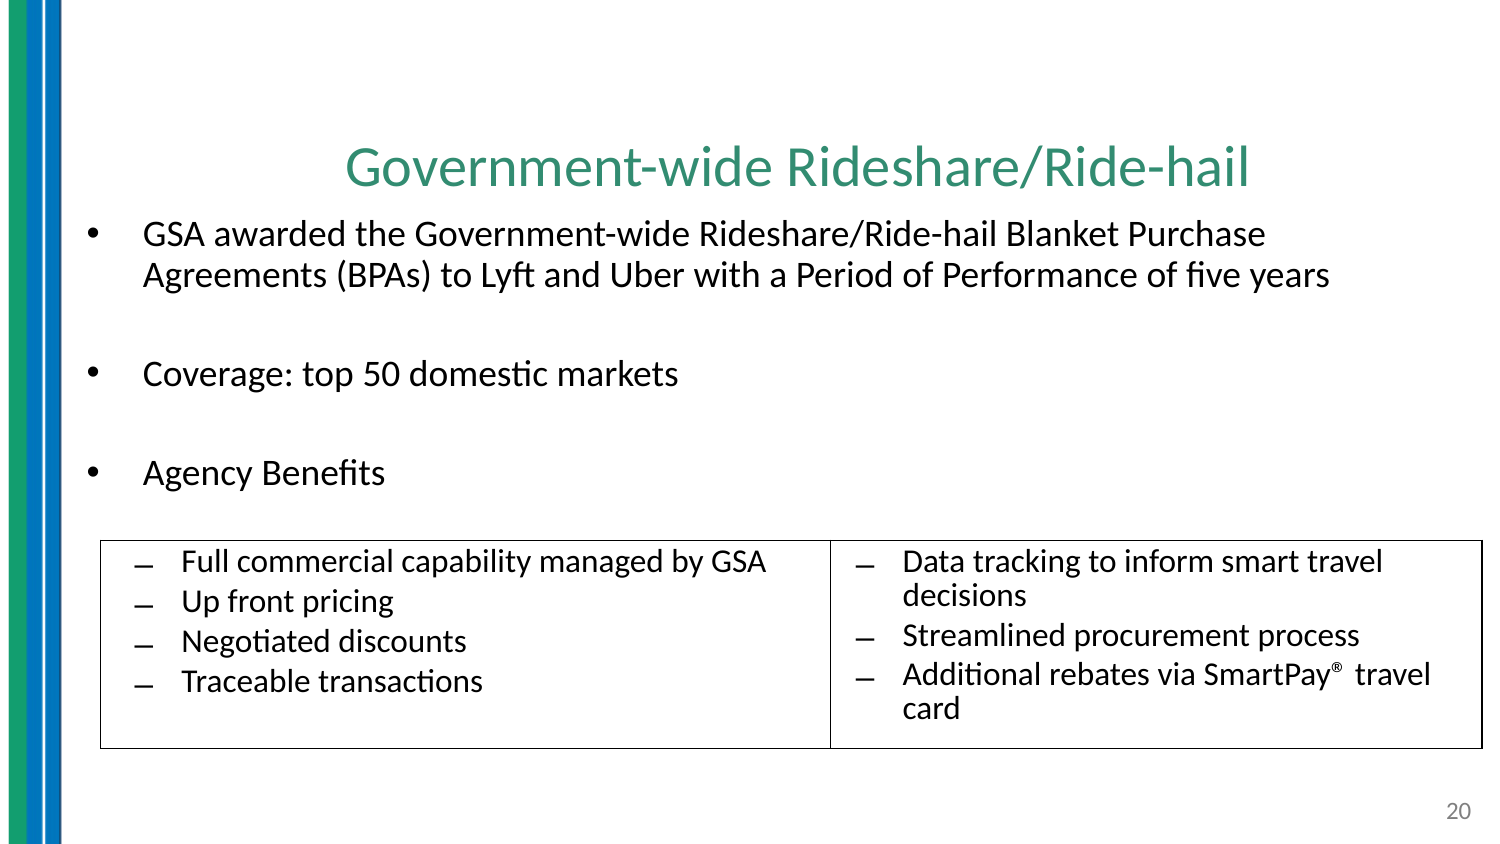

# Government-wide Rideshare/Ride-hail
GSA awarded the Government-wide Rideshare/Ride-hail Blanket Purchase Agreements (BPAs) to Lyft and Uber with a Period of Performance of five years

Coverage: top 50 domestic markets

Agency Benefits
| Full commercial capability managed by GSA Up front pricing Negotiated discounts Traceable transactions | Data tracking to inform smart travel decisions Streamlined procurement process Additional rebates via SmartPay® travel card |
| --- | --- |